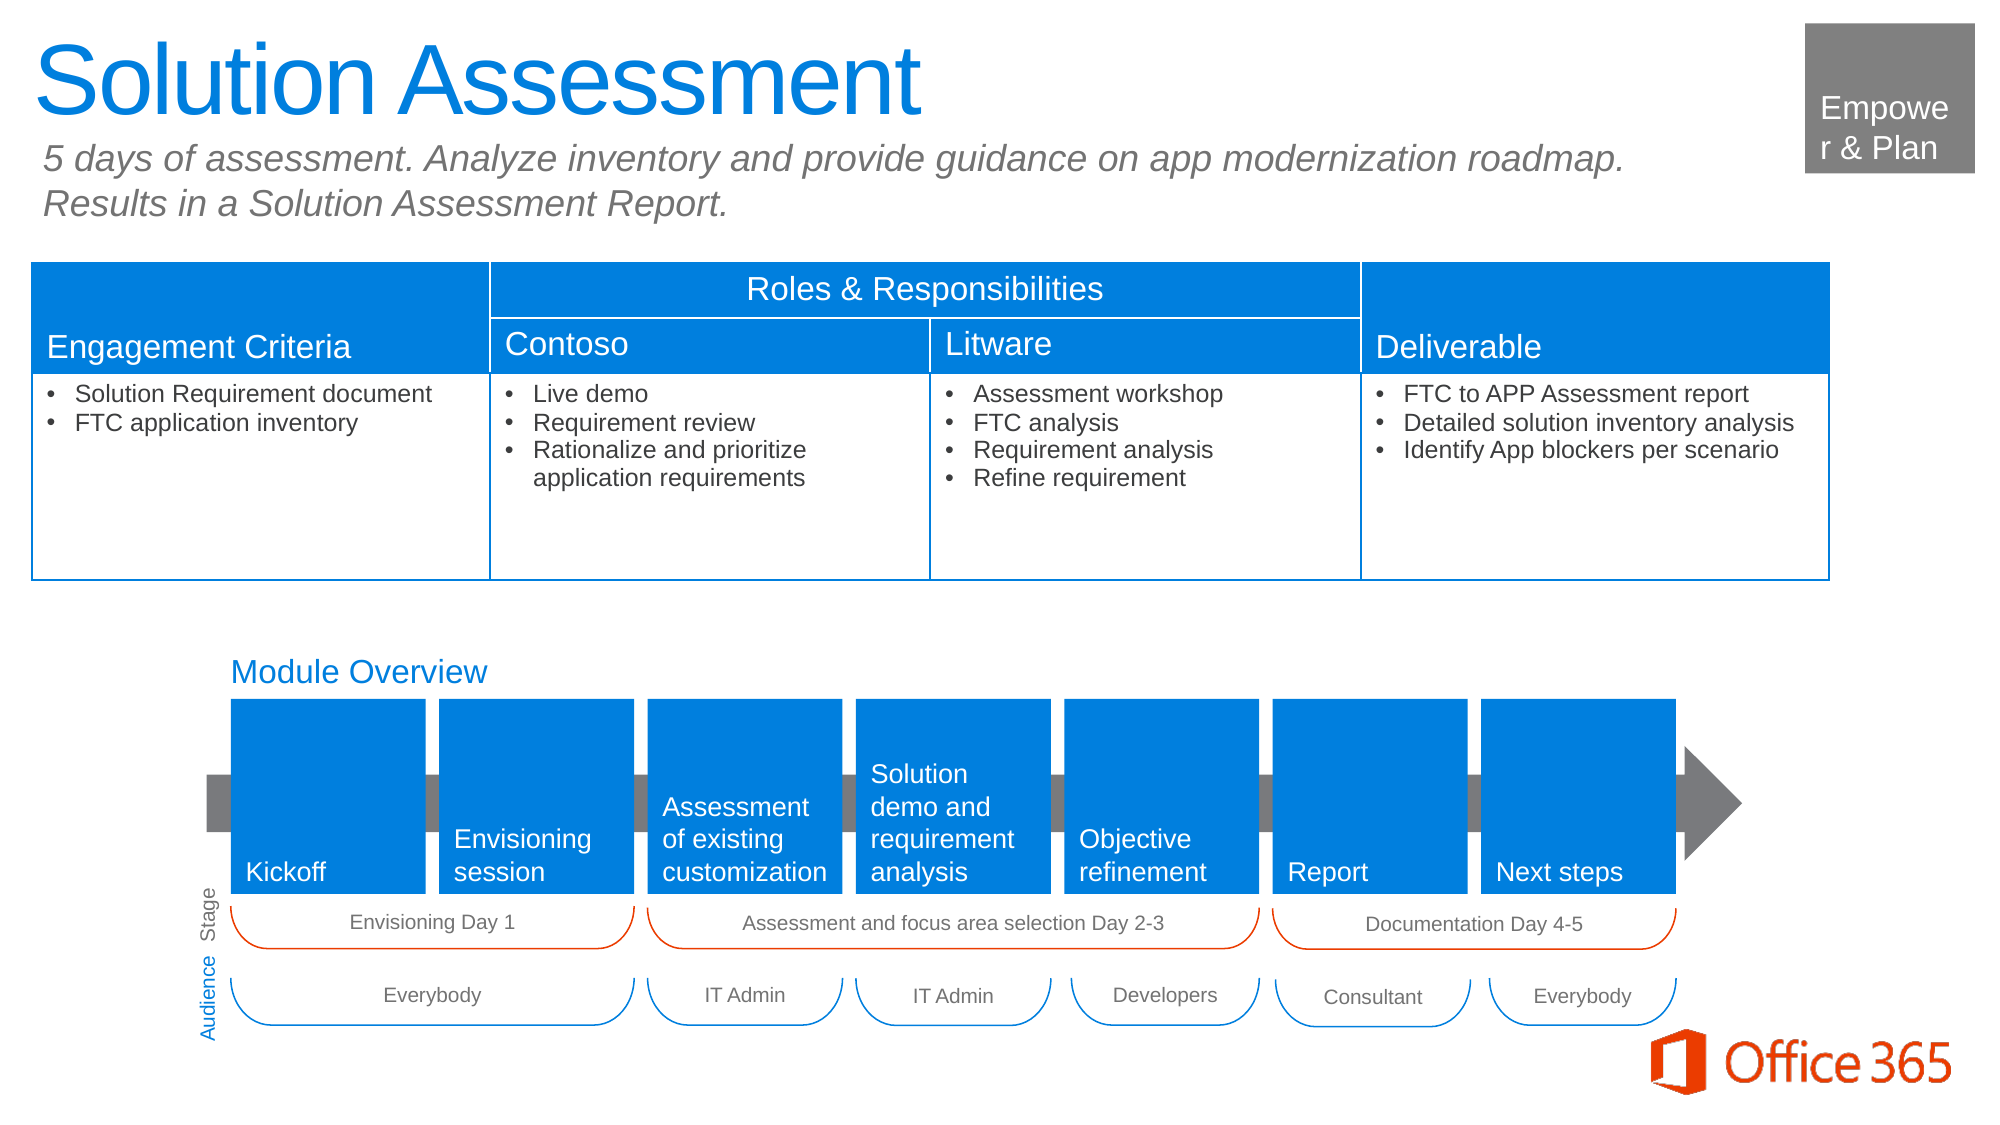

Empower & Plan
Solution Assessment
5 days of assessment. Analyze inventory and provide guidance on app modernization roadmap.  Results in a Solution Assessment Report.
| Engagement Criteria | Roles & Responsibilities |  | Deliverable |
| --- | --- | --- | --- |
|  | Contoso | Litware |  |
| Solution Requirement document FTC application inventory | Live demo Requirement review Rationalize and prioritize application requirements | Assessment workshop FTC analysis Requirement analysis Refine requirement | FTC to APP Assessment report Detailed solution inventory analysis Identify App blockers per scenario |
Assessment and focus area selection Day 2-3
Module Overview
Kickoff
Envisioning session
Assessment of existing customization
Solution demo and requirement analysis
Objective refinement
Report
Next steps
Envisioning Day 1

Everybody
Stage
IT Admin
Consultant
Developers
Everybody
Audience
Documentation Day 4-5
IT Admin